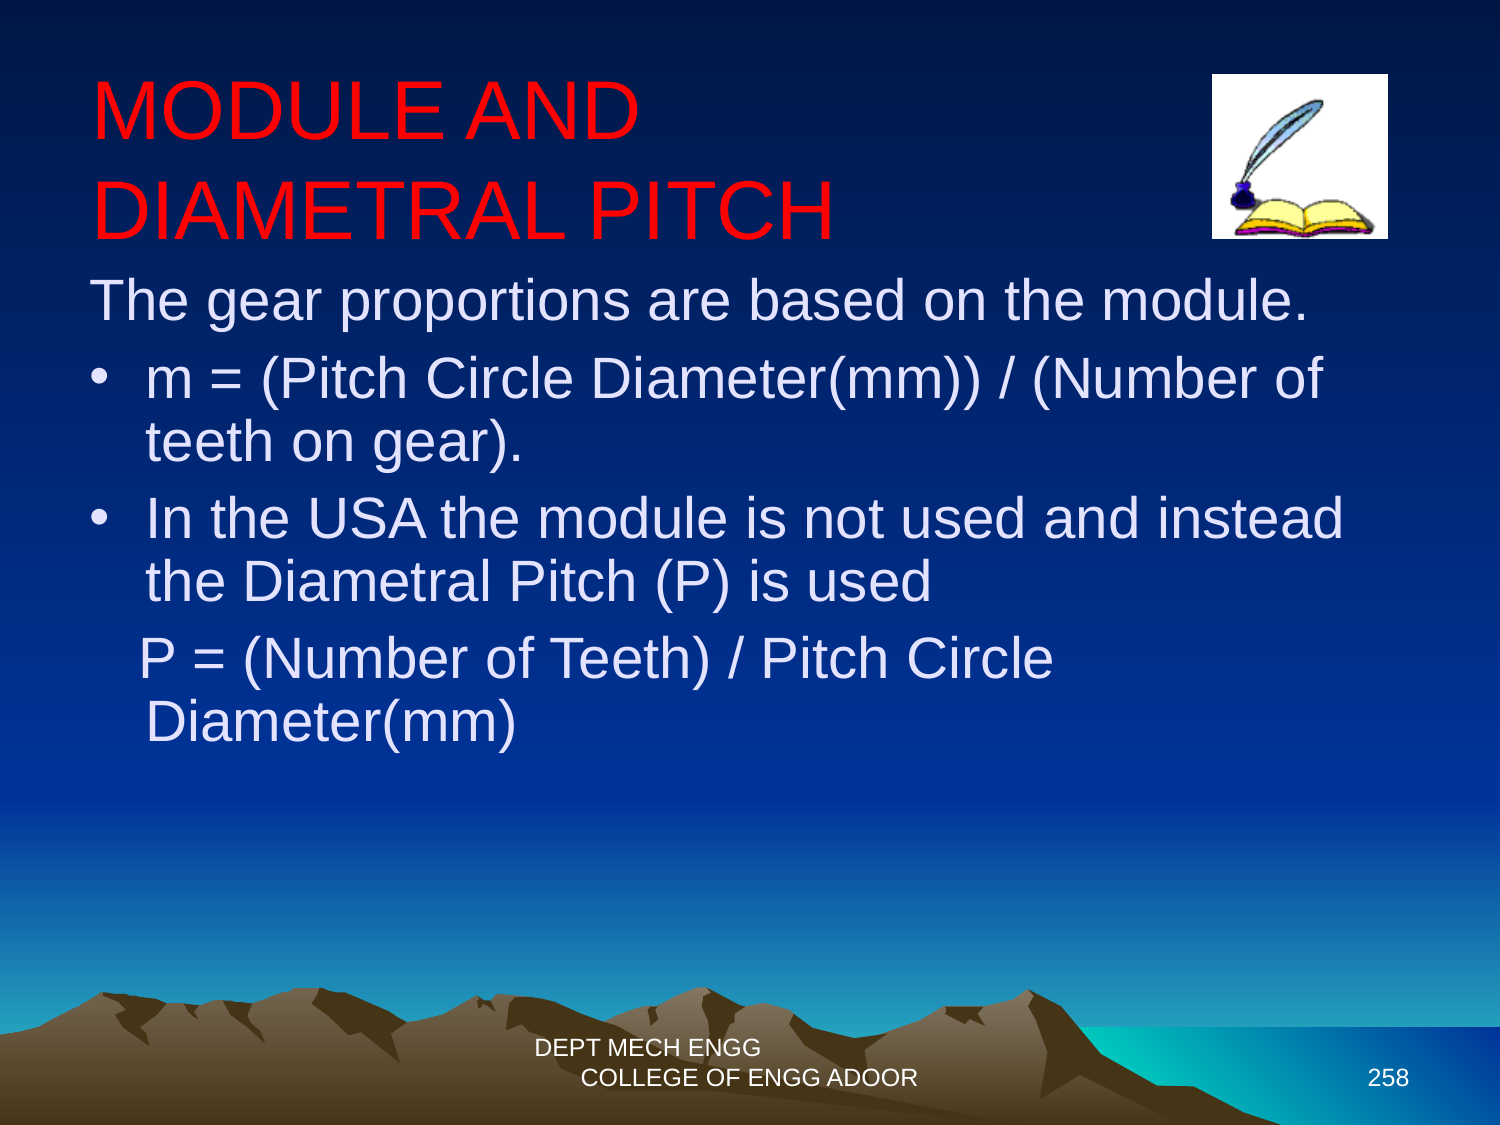

MODULE AND
DIAMETRAL PITCH
The gear proportions are based on the module.
m = (Pitch Circle Diameter(mm)) / (Number of teeth on gear).
In the USA the module is not used and instead the Diametral Pitch (P) is used
   P = (Number of Teeth) / Pitch Circle Diameter(mm)
DEPT MECH ENGG                              COLLEGE OF ENGG ADOOR
258